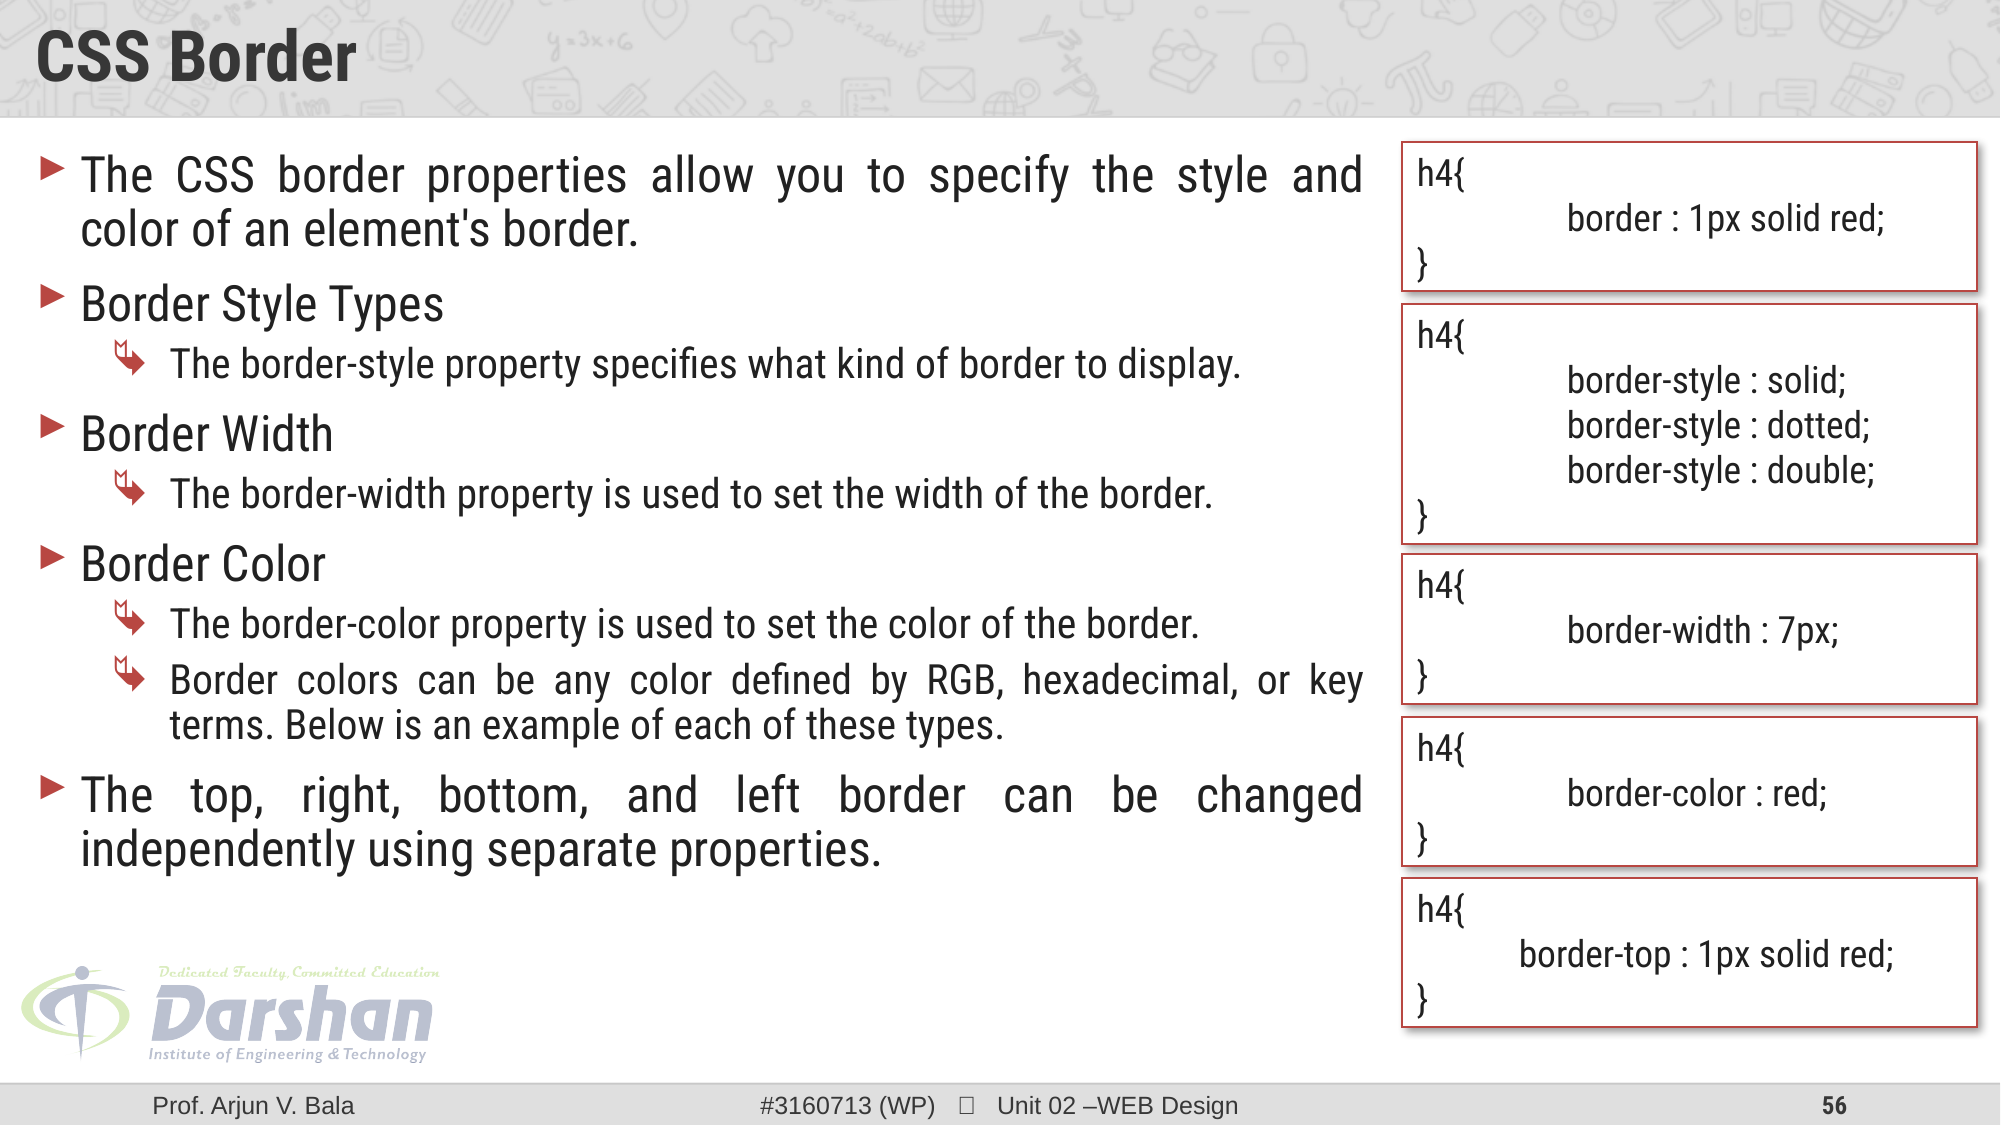

# CSS Border
The CSS border properties allow you to specify the style and color of an element's border.
Border Style Types
The border-style property specifies what kind of border to display.
Border Width
The border-width property is used to set the width of the border.
Border Color
The border-color property is used to set the color of the border.
Border colors can be any color defined by RGB, hexadecimal, or key terms. Below is an example of each of these types.
The top, right, bottom, and left border can be changed independently using separate properties.

h4{
	border : 1px solid red;
}
h4{
	border-style : solid;
	border-style : dotted;
	border-style : double;
}
h4{
	border-width : 7px;
}
h4{
	border-color : red;
}
h4{
            border-top : 1px solid red;
}